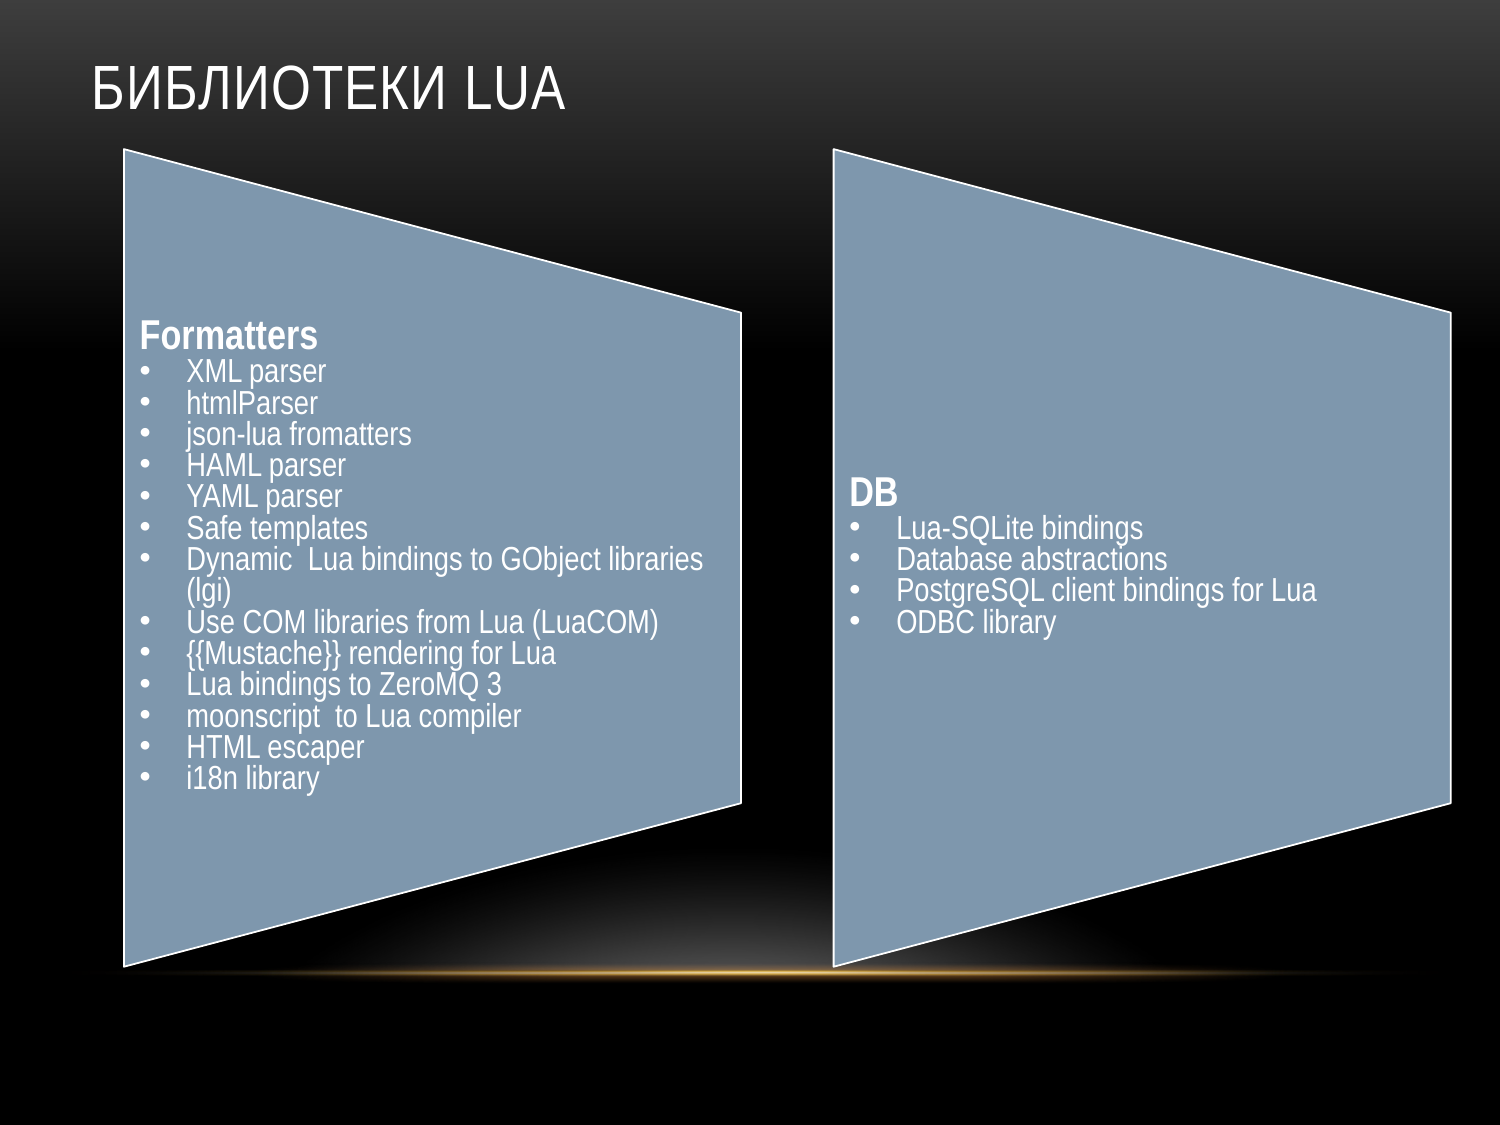

# Библиотеки Lua
Formatters
XML parser
htmlParser
json-lua fromatters
HAML parser
YAML parser
Safe templates
Dynamic  Lua bindings to GObject libraries (lgi)
Use COM libraries from Lua (LuaCOM)
{{Mustache}} rendering for Lua
Lua bindings to ZeroMQ 3
moonscript  to Lua compiler
HTML escaper
i18n library
DB
Lua-SQLite bindings
Database abstractions
PostgreSQL client bindings for Lua
ODBC library